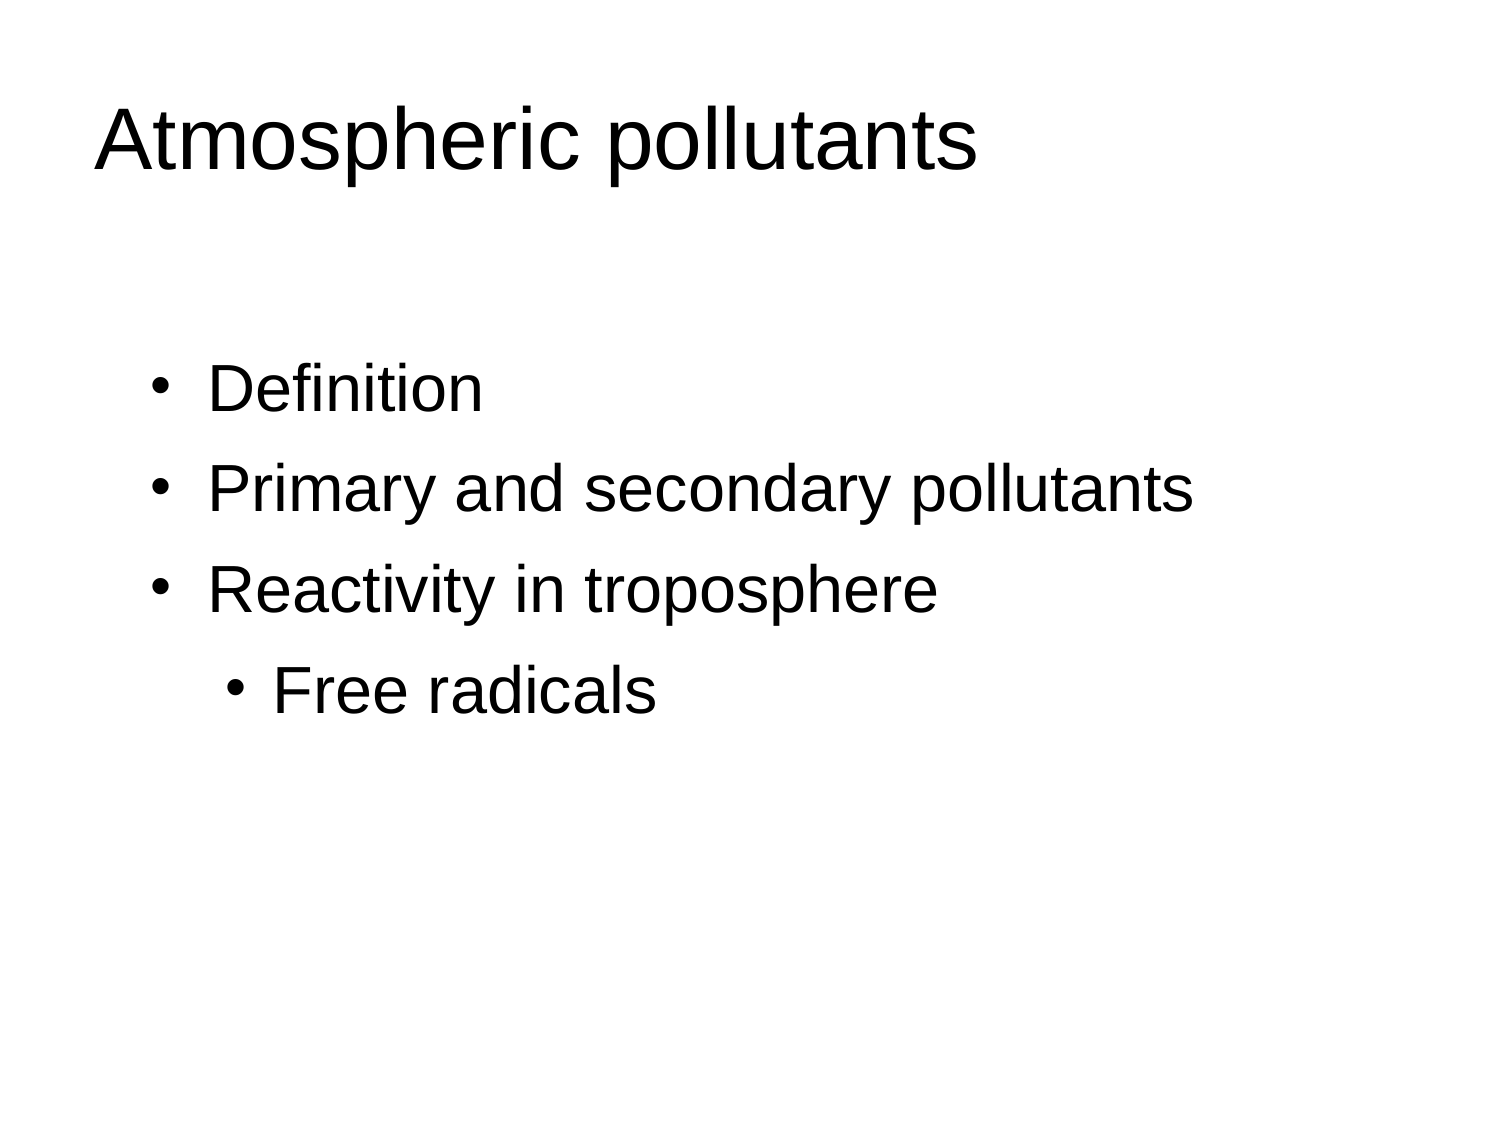

# Atmospheric pollutants
Definition
Primary and secondary pollutants
Reactivity in troposphere
Free radicals